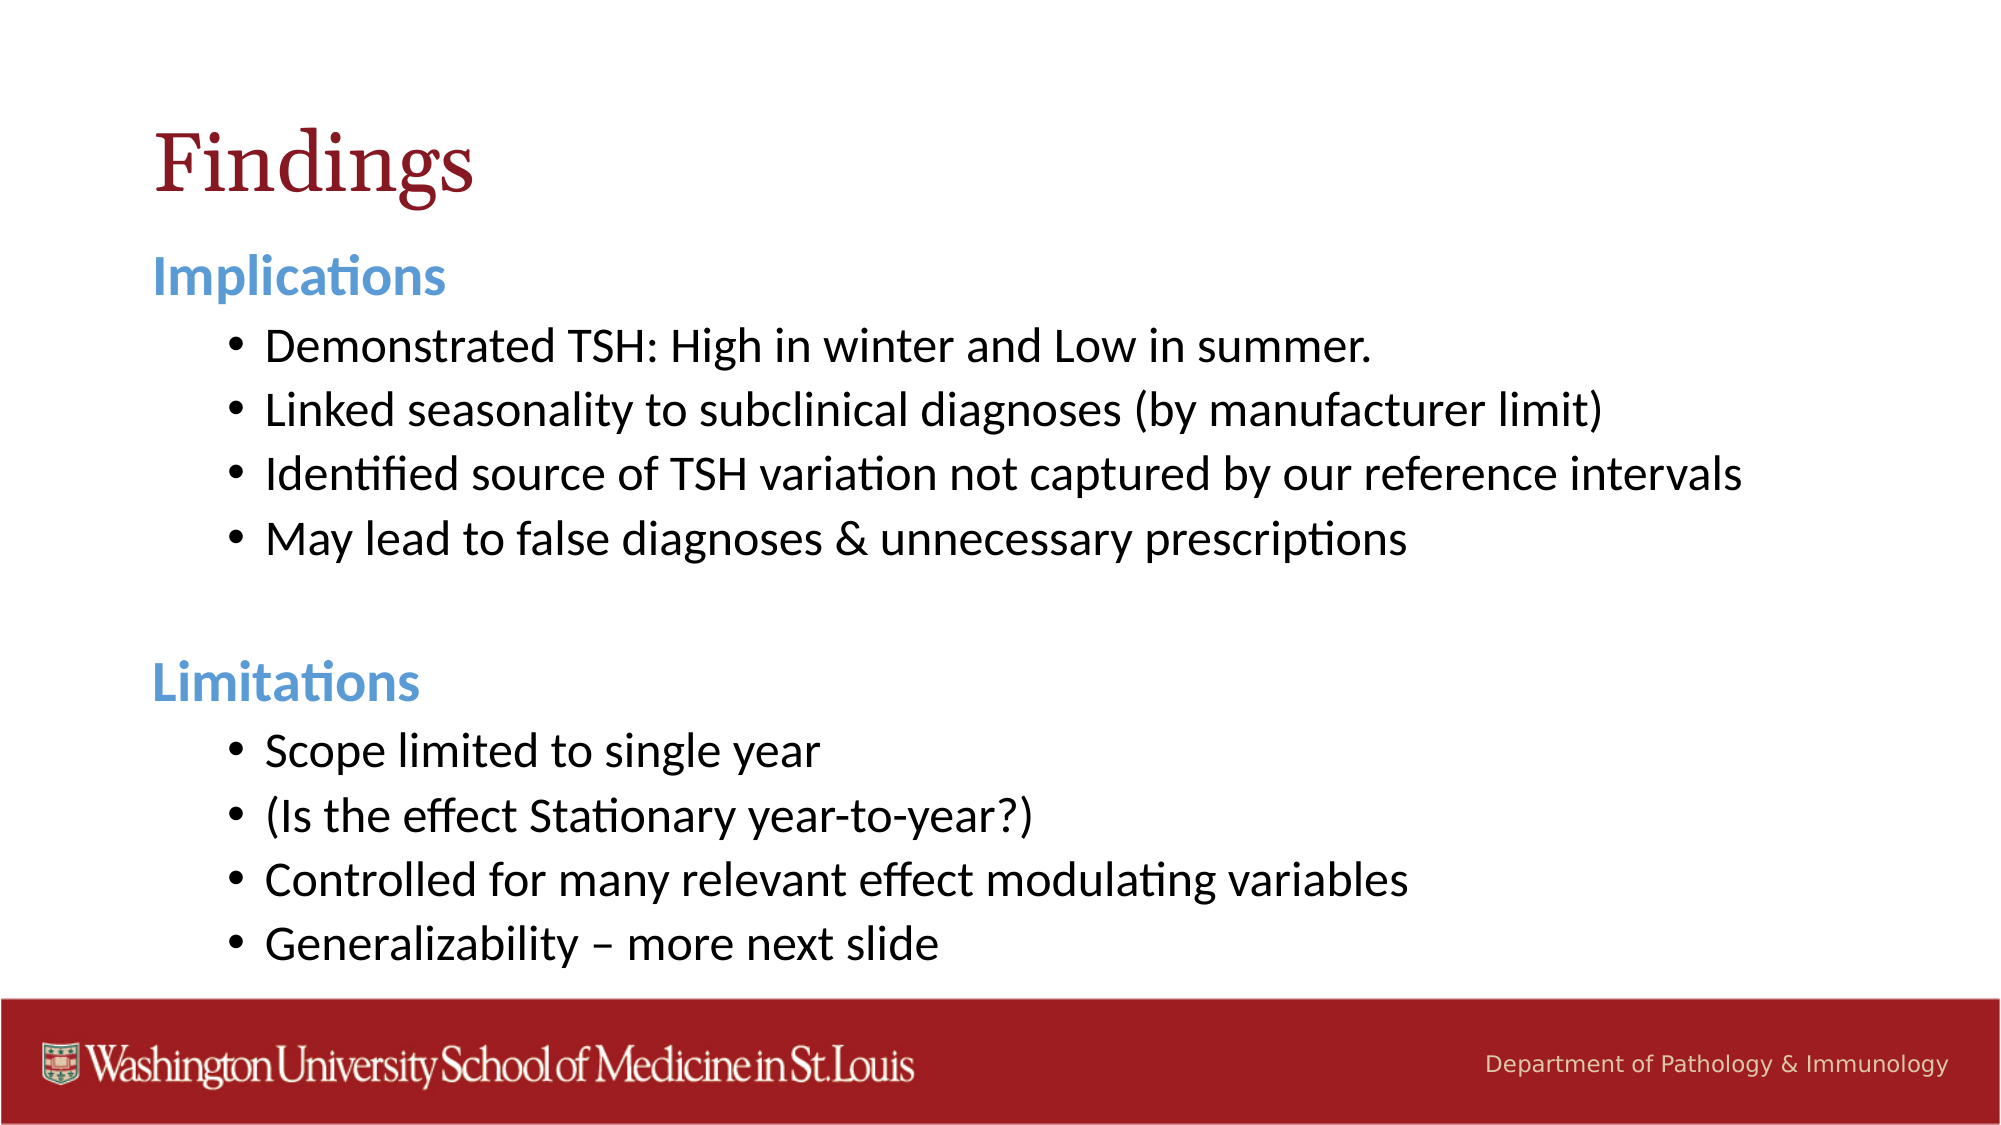

# Findings
Implications
Demonstrated TSH: High in winter and Low in summer.
Linked seasonality to subclinical diagnoses (by manufacturer limit)
Identified source of TSH variation not captured by our reference intervals
May lead to false diagnoses & unnecessary prescriptions

Limitations
Scope limited to single year
(Is the effect Stationary year-to-year?)
Controlled for many relevant effect modulating variables
Generalizability – more next slide